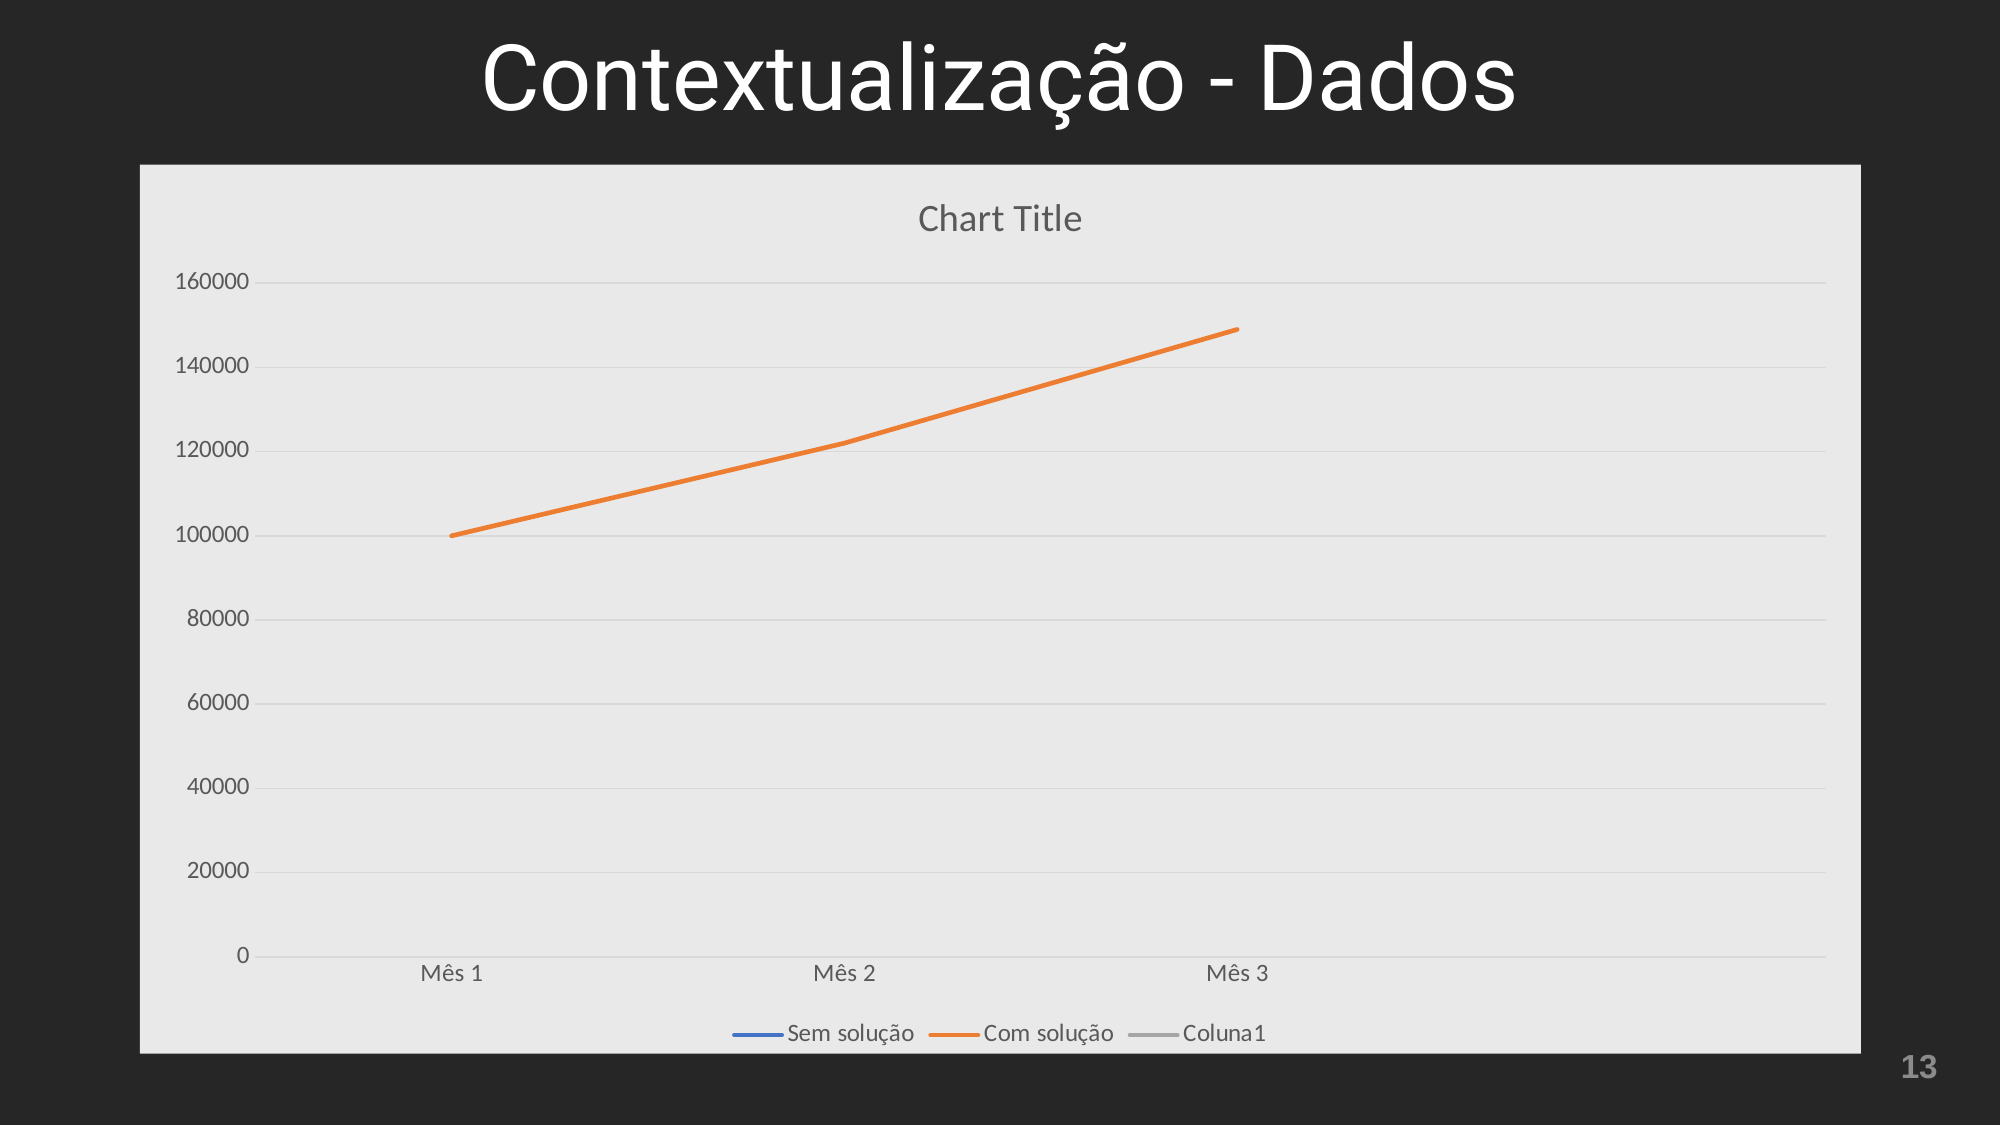

# Contextualização - Dados

### Chart:

| Category | Sem solução | Com solução | Coluna1 |
|---|---|---|---|
| Mês 1 | 100000.0 | 100000.0 | None |
| Mês 2 | 114000.0 | 122000.0 | None |
| Mês 3 | 122000.0 | 149000.0 | None |
13